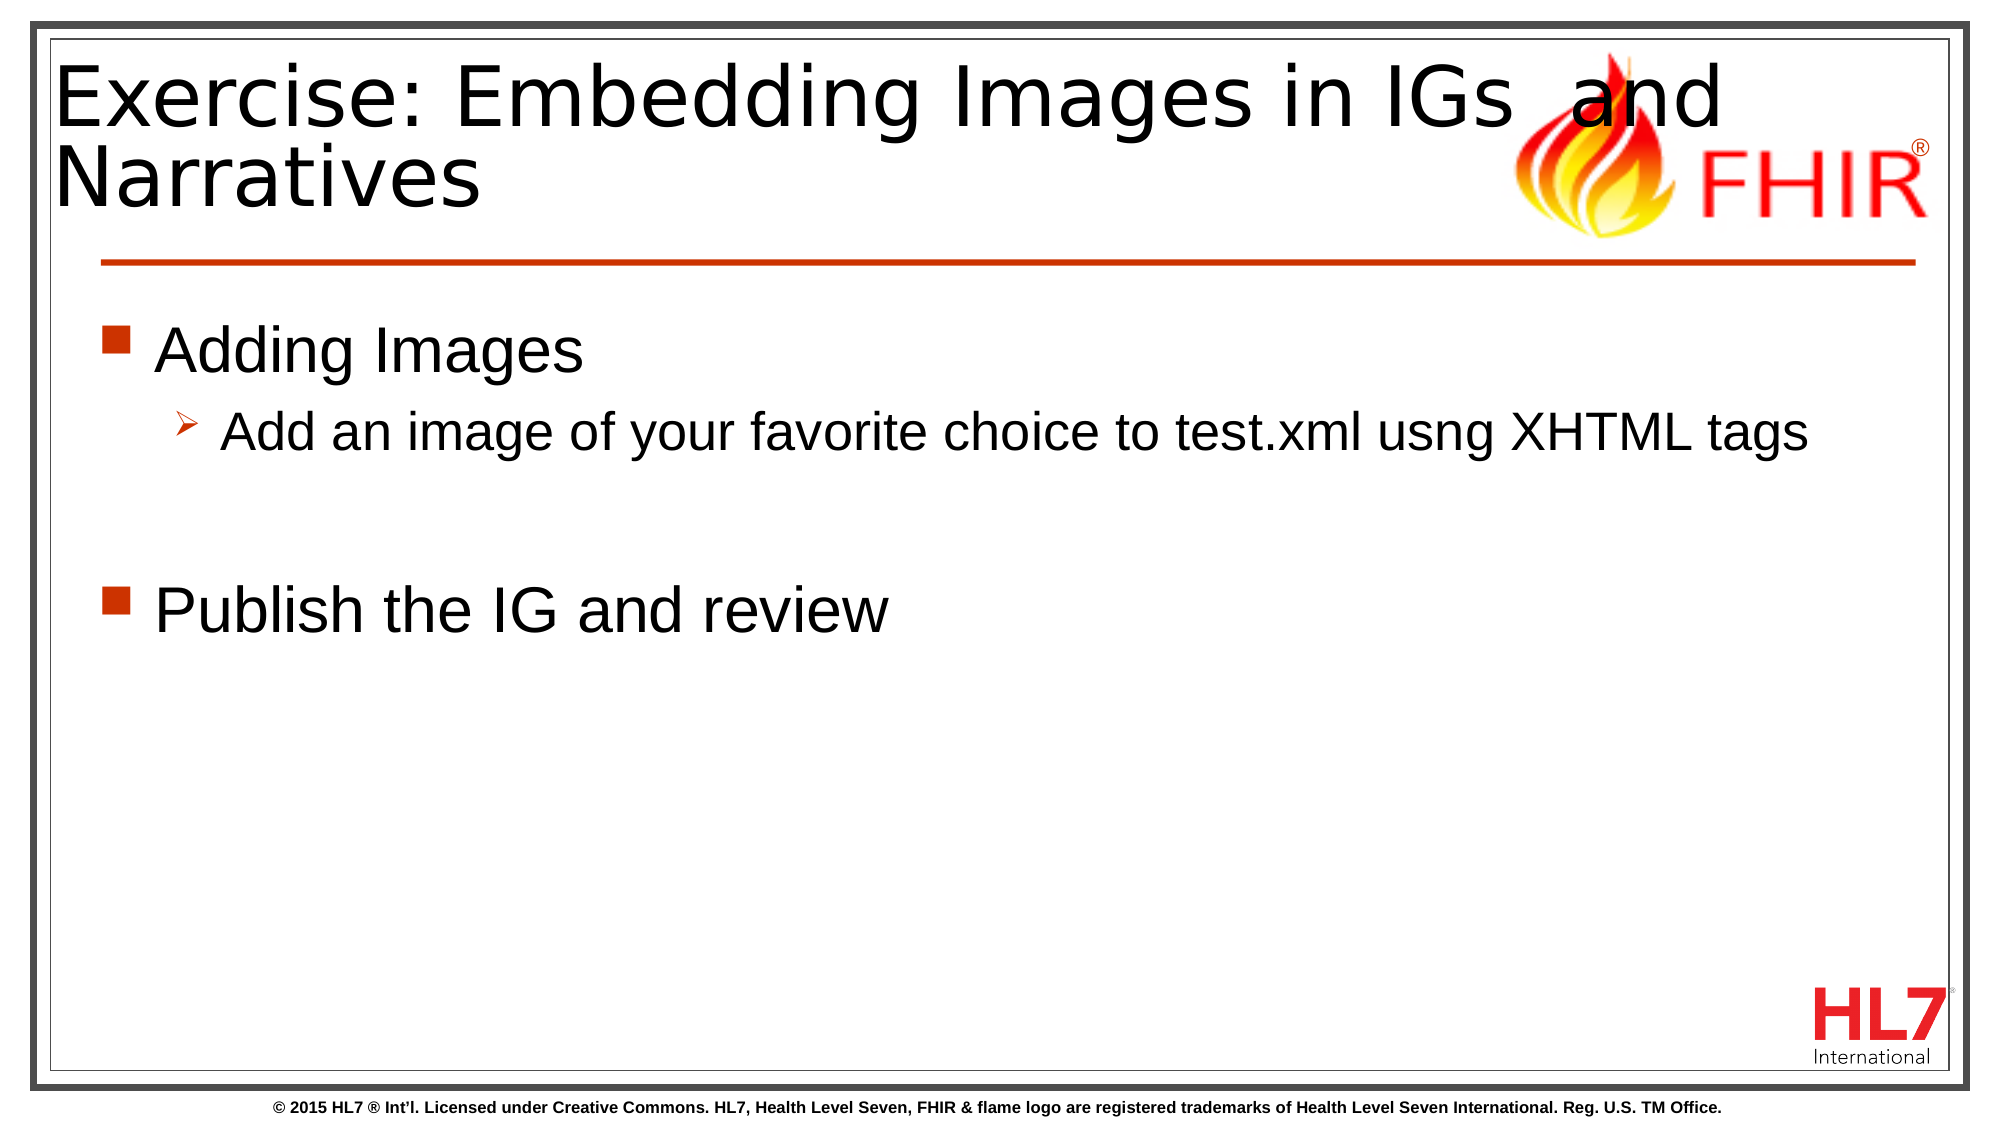

# Exercise: Embedding Images in IGs  and Narratives
Adding Images
Add an image of your favorite choice to test.xml usng XHTML tags

Publish the IG and review